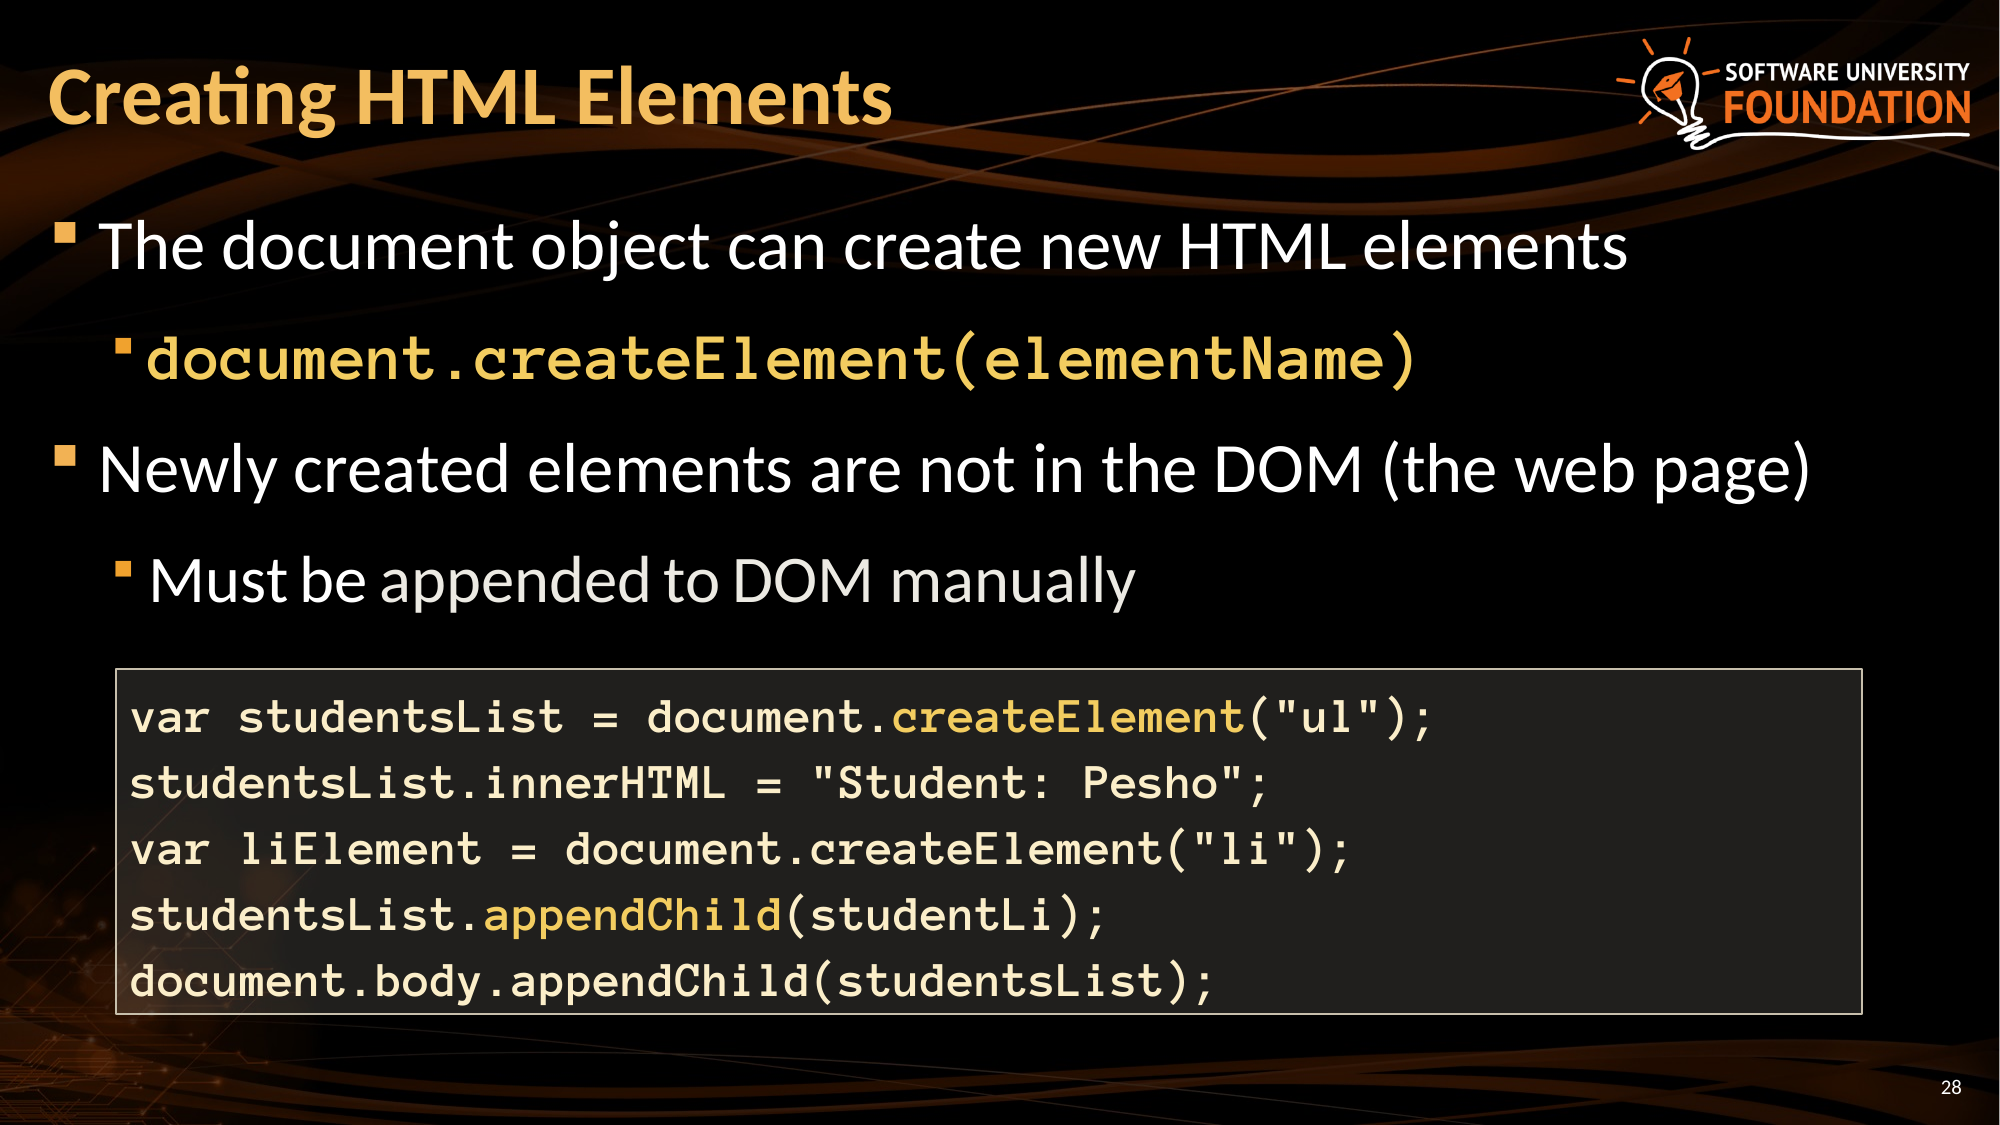

# Creating HTML Elements
The document object can create new HTML elements
document.createElement(elementName)
Newly created elements are not in the DOM (the web page)
Must be appended to DOM manually
var studentsList = document.createElement("ul");
studentsList.innerHTML = "Student: Pesho";
var liElement = document.createElement("li"); studentsList.appendChild(studentLi);
document.body.appendChild(studentsList);
28